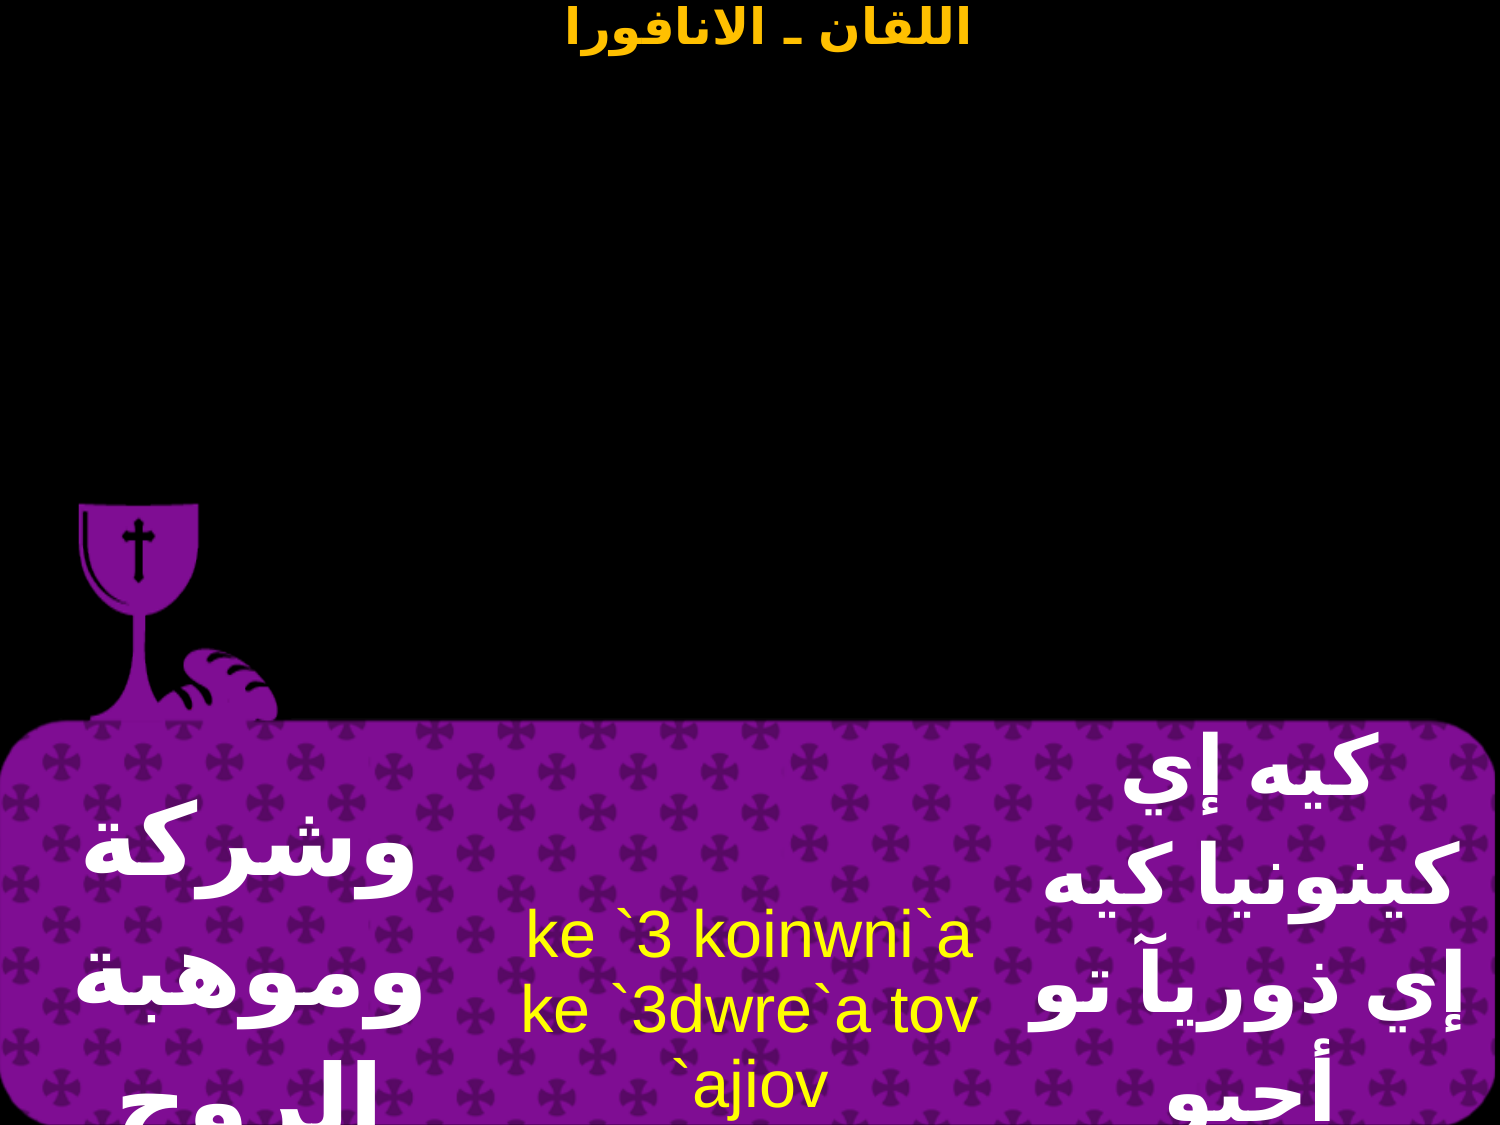

| وشركة وموهبة الروح القدس | ke `3 koinwni`a ke `3dwre`a tov `ajiov `pnevmatoc | كيه إي كينونيا كيه إي ذوريآ تو أجيو إبنيفما طوس |
| --- | --- | --- |